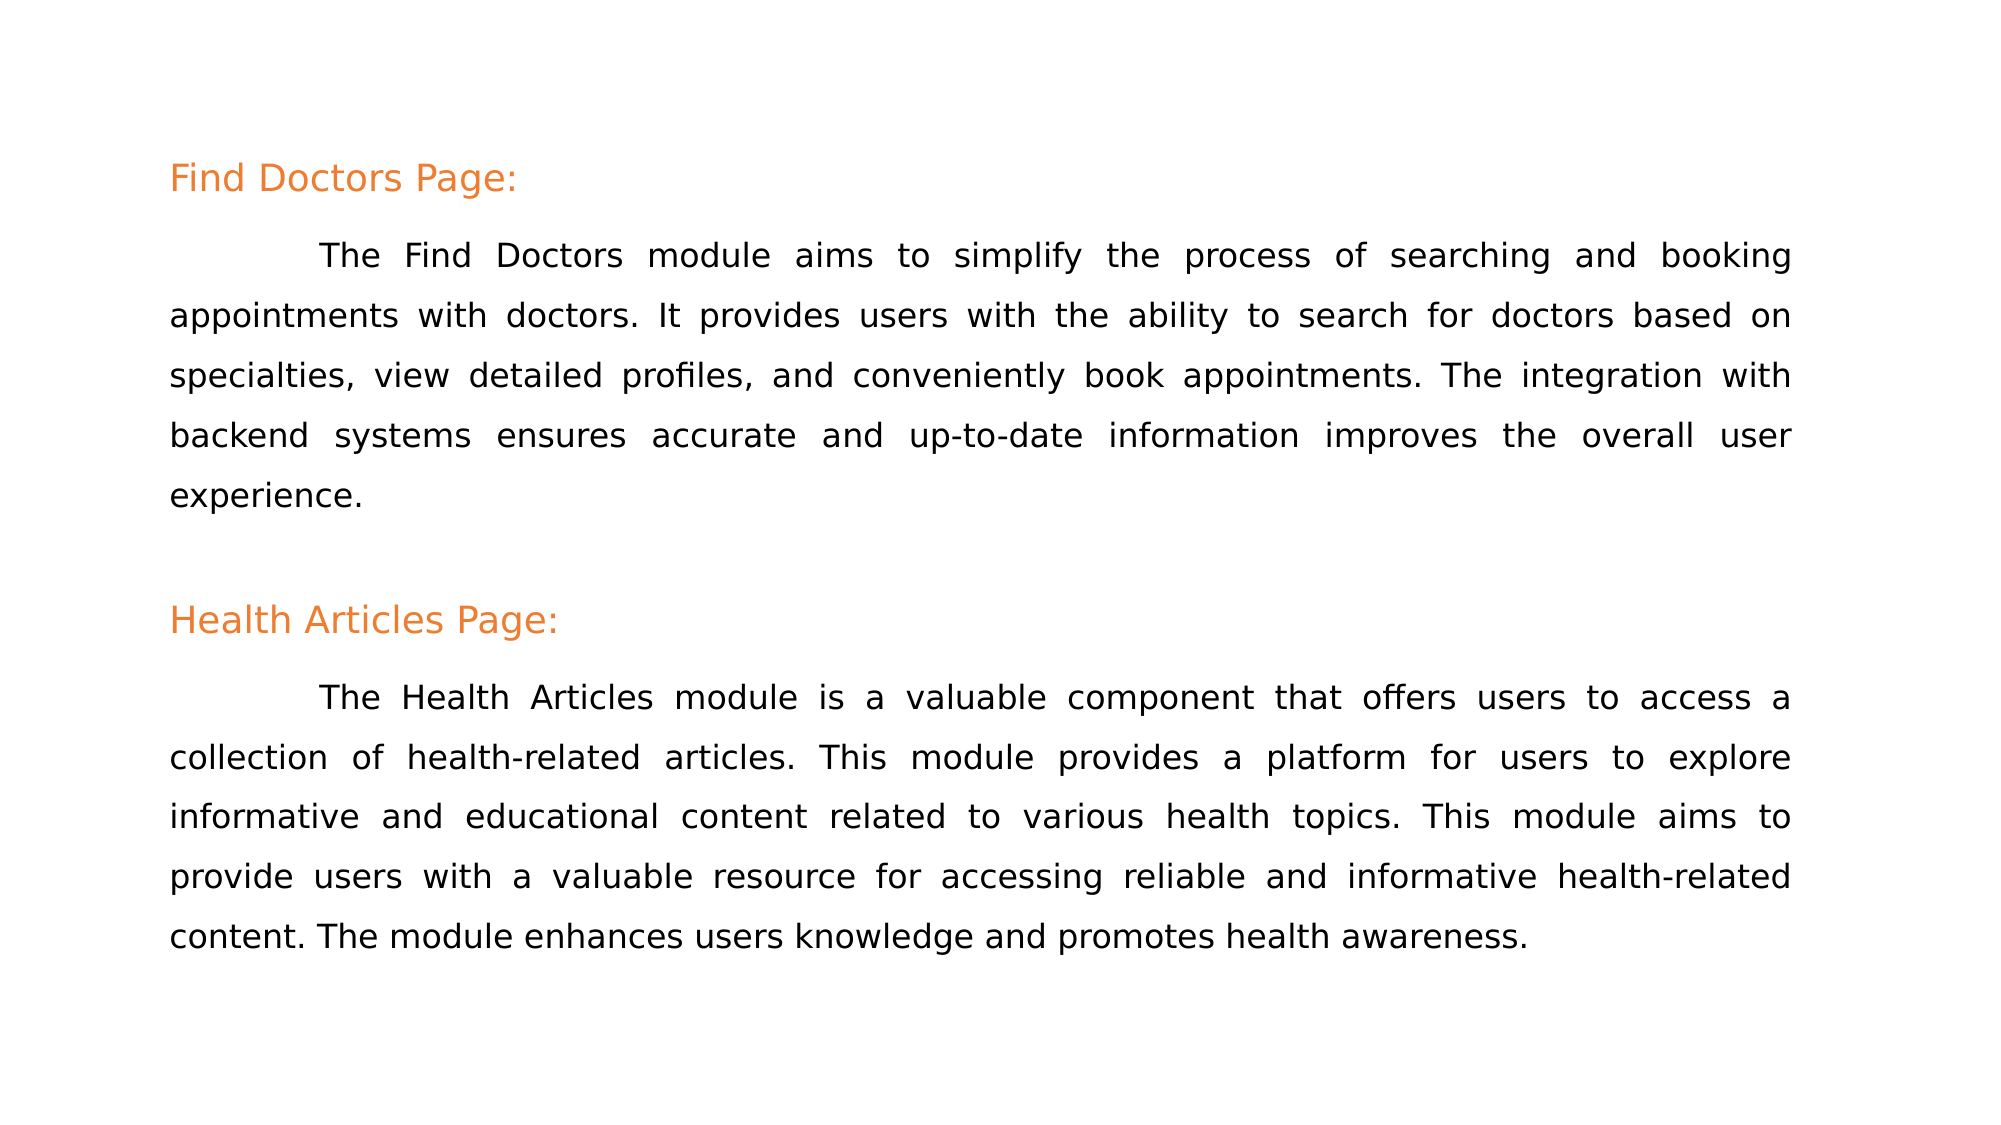

Find Doctors Page:

	The Find Doctors module aims to simplify the process of searching and booking appointments with doctors. It provides users with the ability to search for doctors based on specialties, view detailed profiles, and conveniently book appointments. The integration with backend systems ensures accurate and up-to-date information improves the overall user experience.

Health Articles Page:

	The Health Articles module is a valuable component that offers users to access a collection of health-related articles. This module provides a platform for users to explore informative and educational content related to various health topics. This module aims to provide users with a valuable resource for accessing reliable and informative health-related content. The module enhances users knowledge and promotes health awareness.